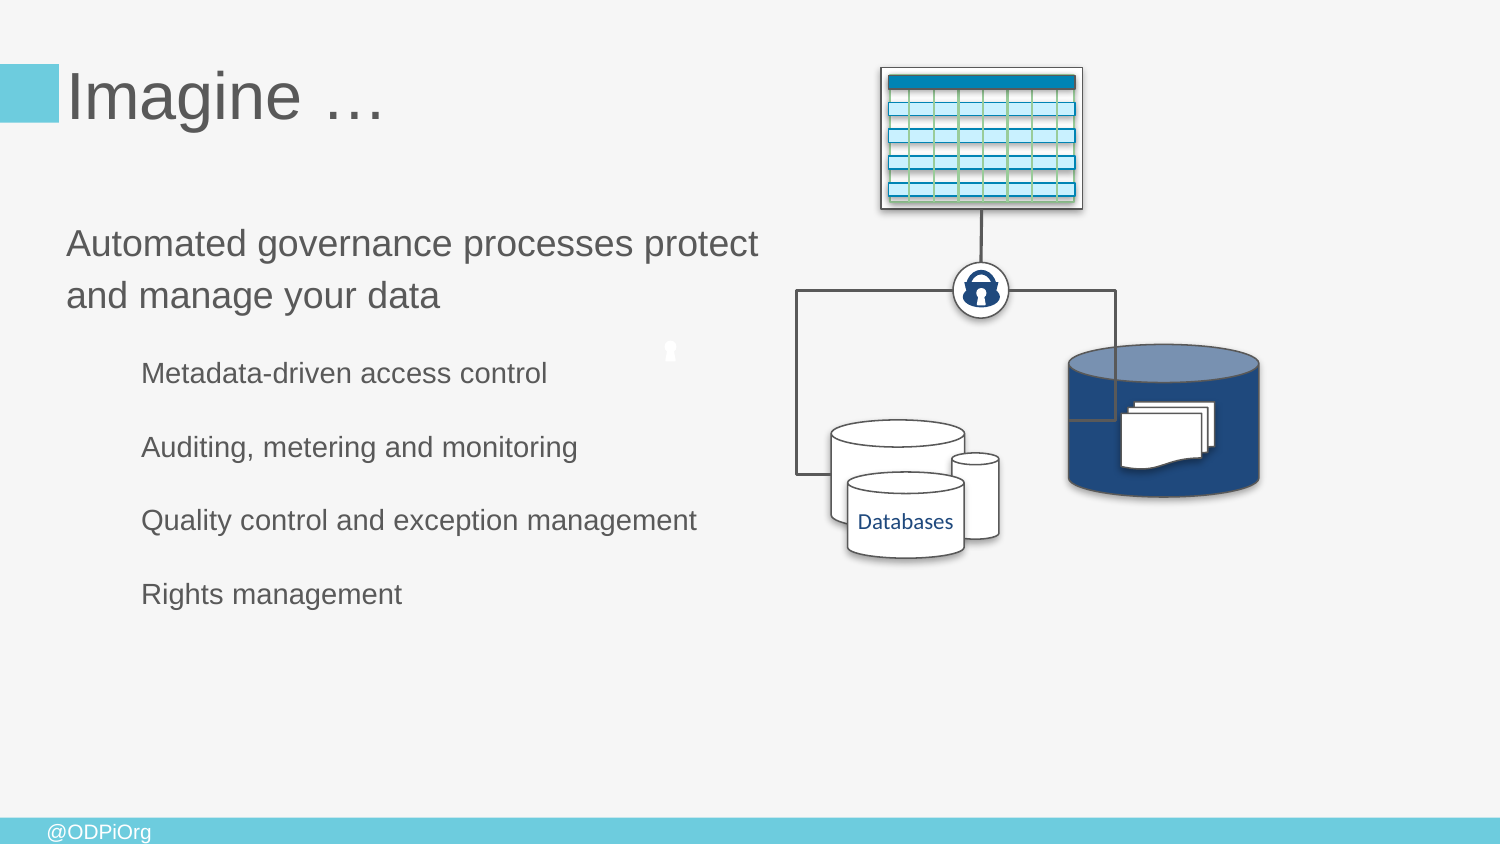

# Imagine …

Automated governance processes protect and manage your data
Metadata-driven access control
Auditing, metering and monitoring
Quality control and exception management
Rights management

Databases